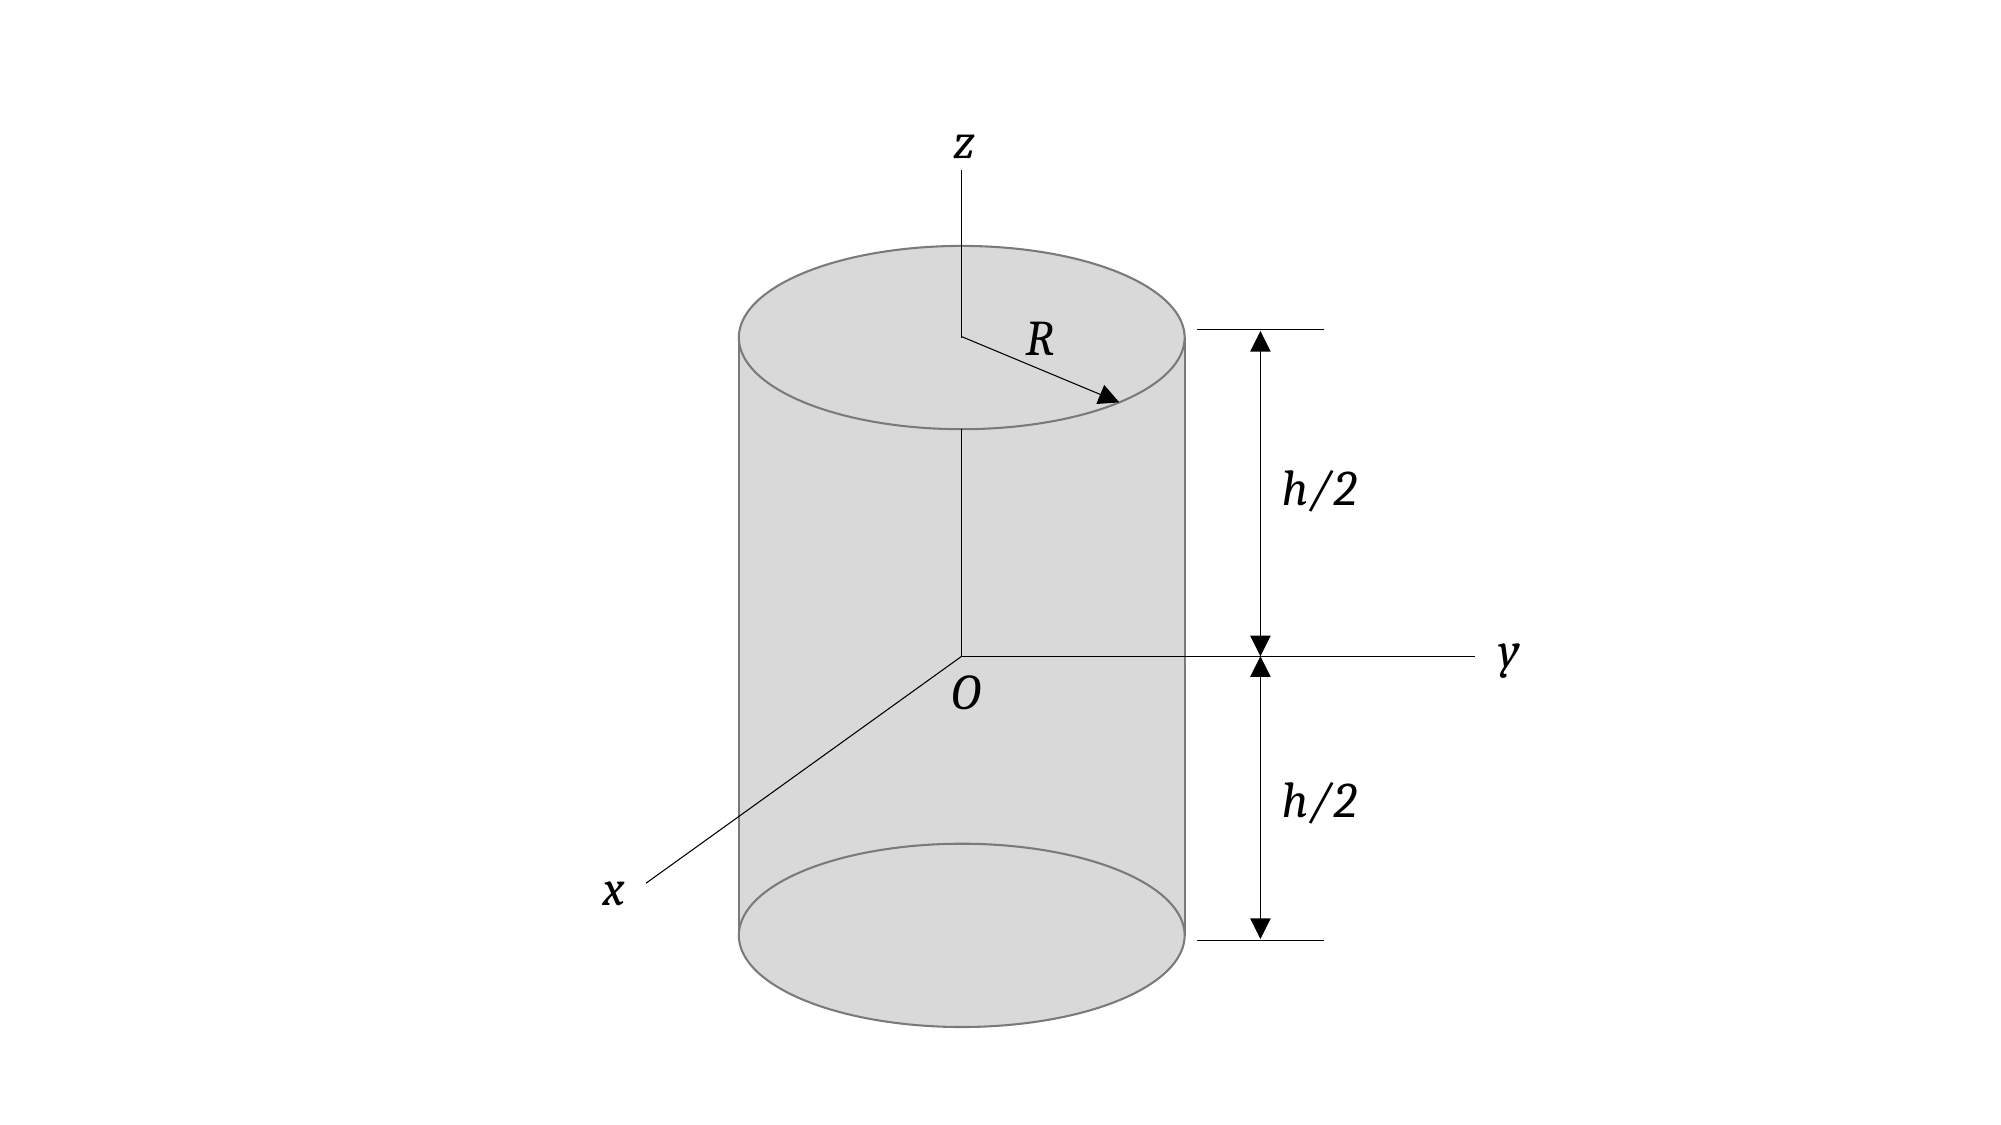

z

R

h/2
y
O
h/2

x